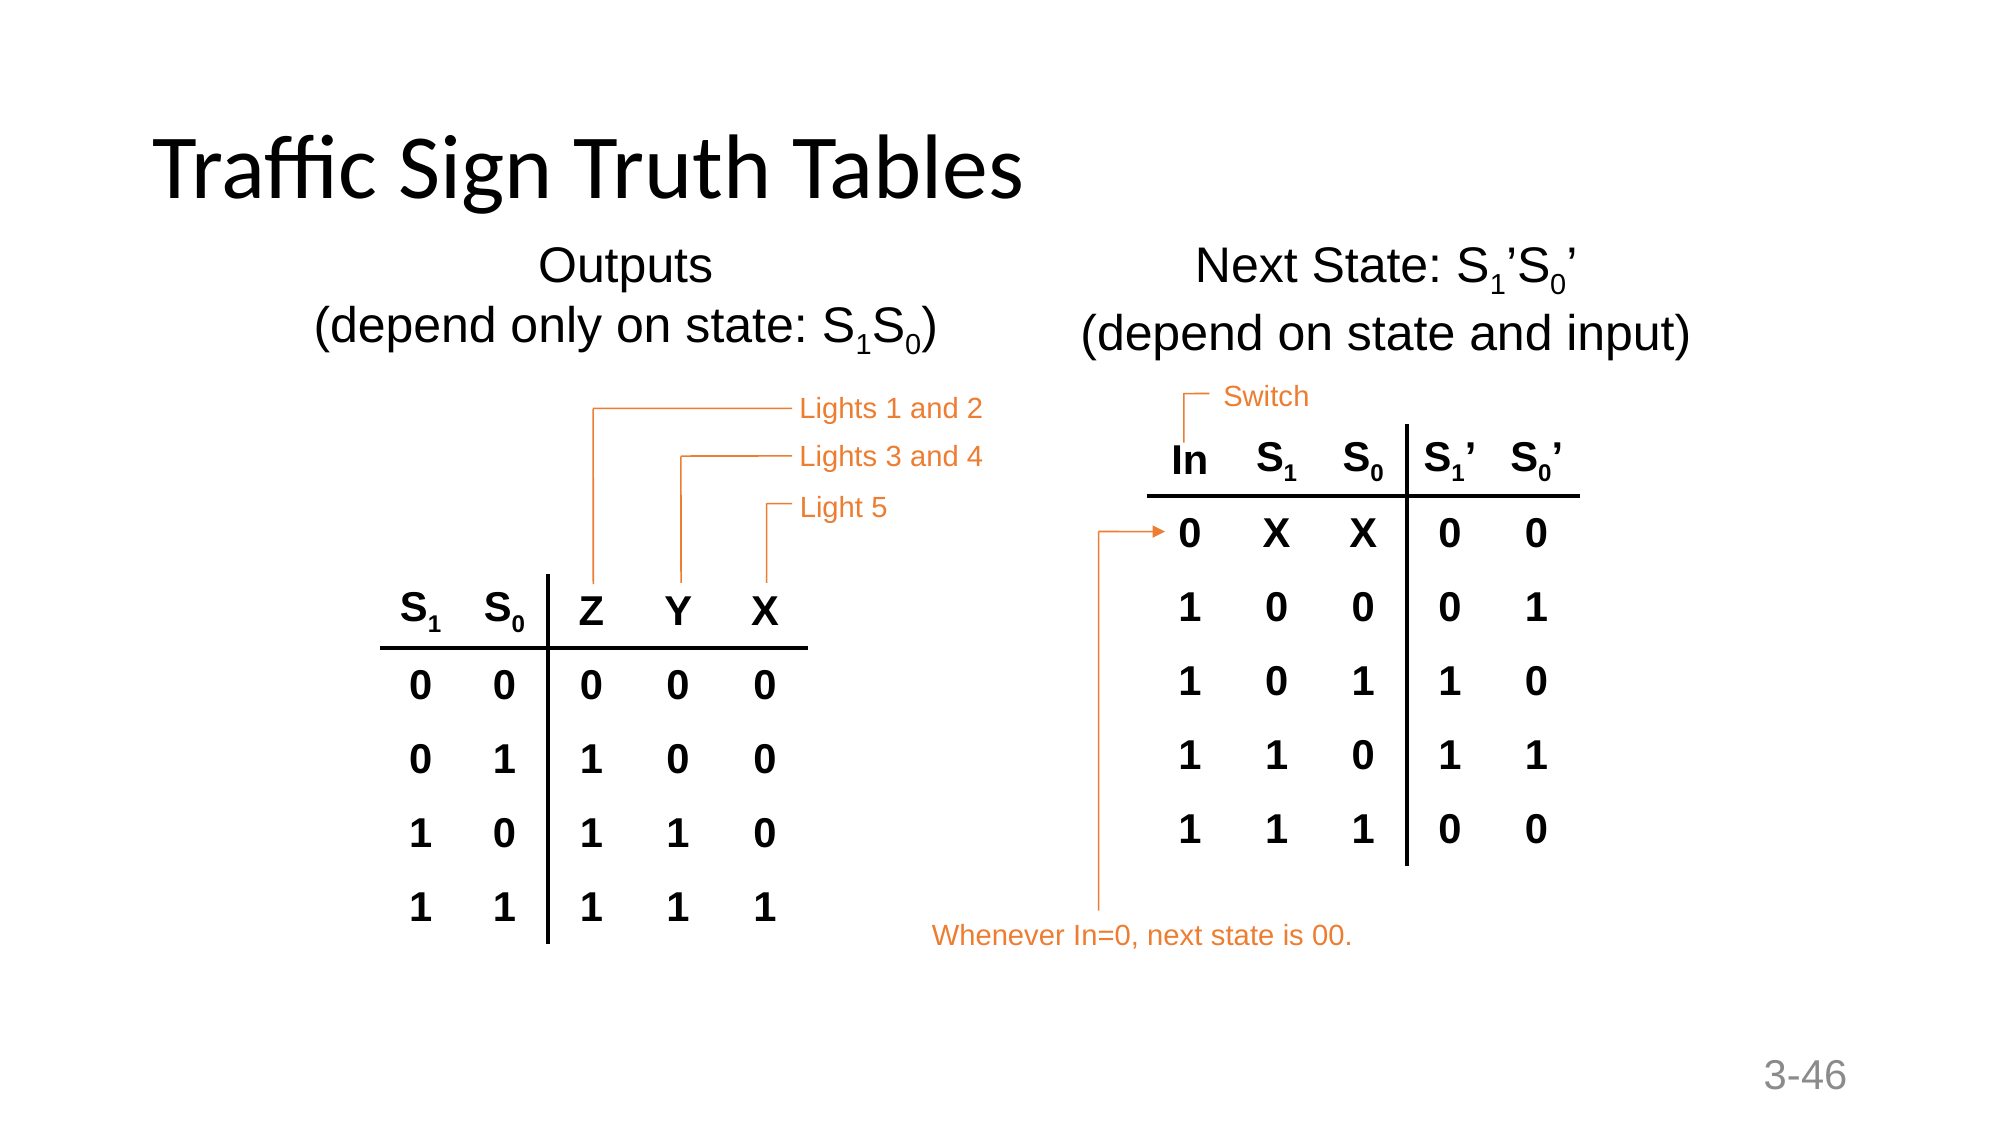

# Traffic Sign Truth Tables
Outputs
(depend only on state: S1S0)
Next State: S1’S0’
(depend on state and input)
Switch
Lights 1 and 2

| In | S1 | S0 | S1’ | S0’ |
| --- | --- | --- | --- | --- |
| 0 | X | X | 0 | 0 |
| 1 | 0 | 0 | 0 | 1 |
| 1 | 0 | 1 | 1 | 0 |
| 1 | 1 | 0 | 1 | 1 |
| 1 | 1 | 1 | 0 | 0 |
Lights 3 and 4

Light 5

| S1 | S0 | Z | Y | X |
| --- | --- | --- | --- | --- |
| 0 | 0 | 0 | 0 | 0 |
| 0 | 1 | 1 | 0 | 0 |
| 1 | 0 | 1 | 1 | 0 |
| 1 | 1 | 1 | 1 | 1 |
Whenever In=0, next state is 00.
3-46